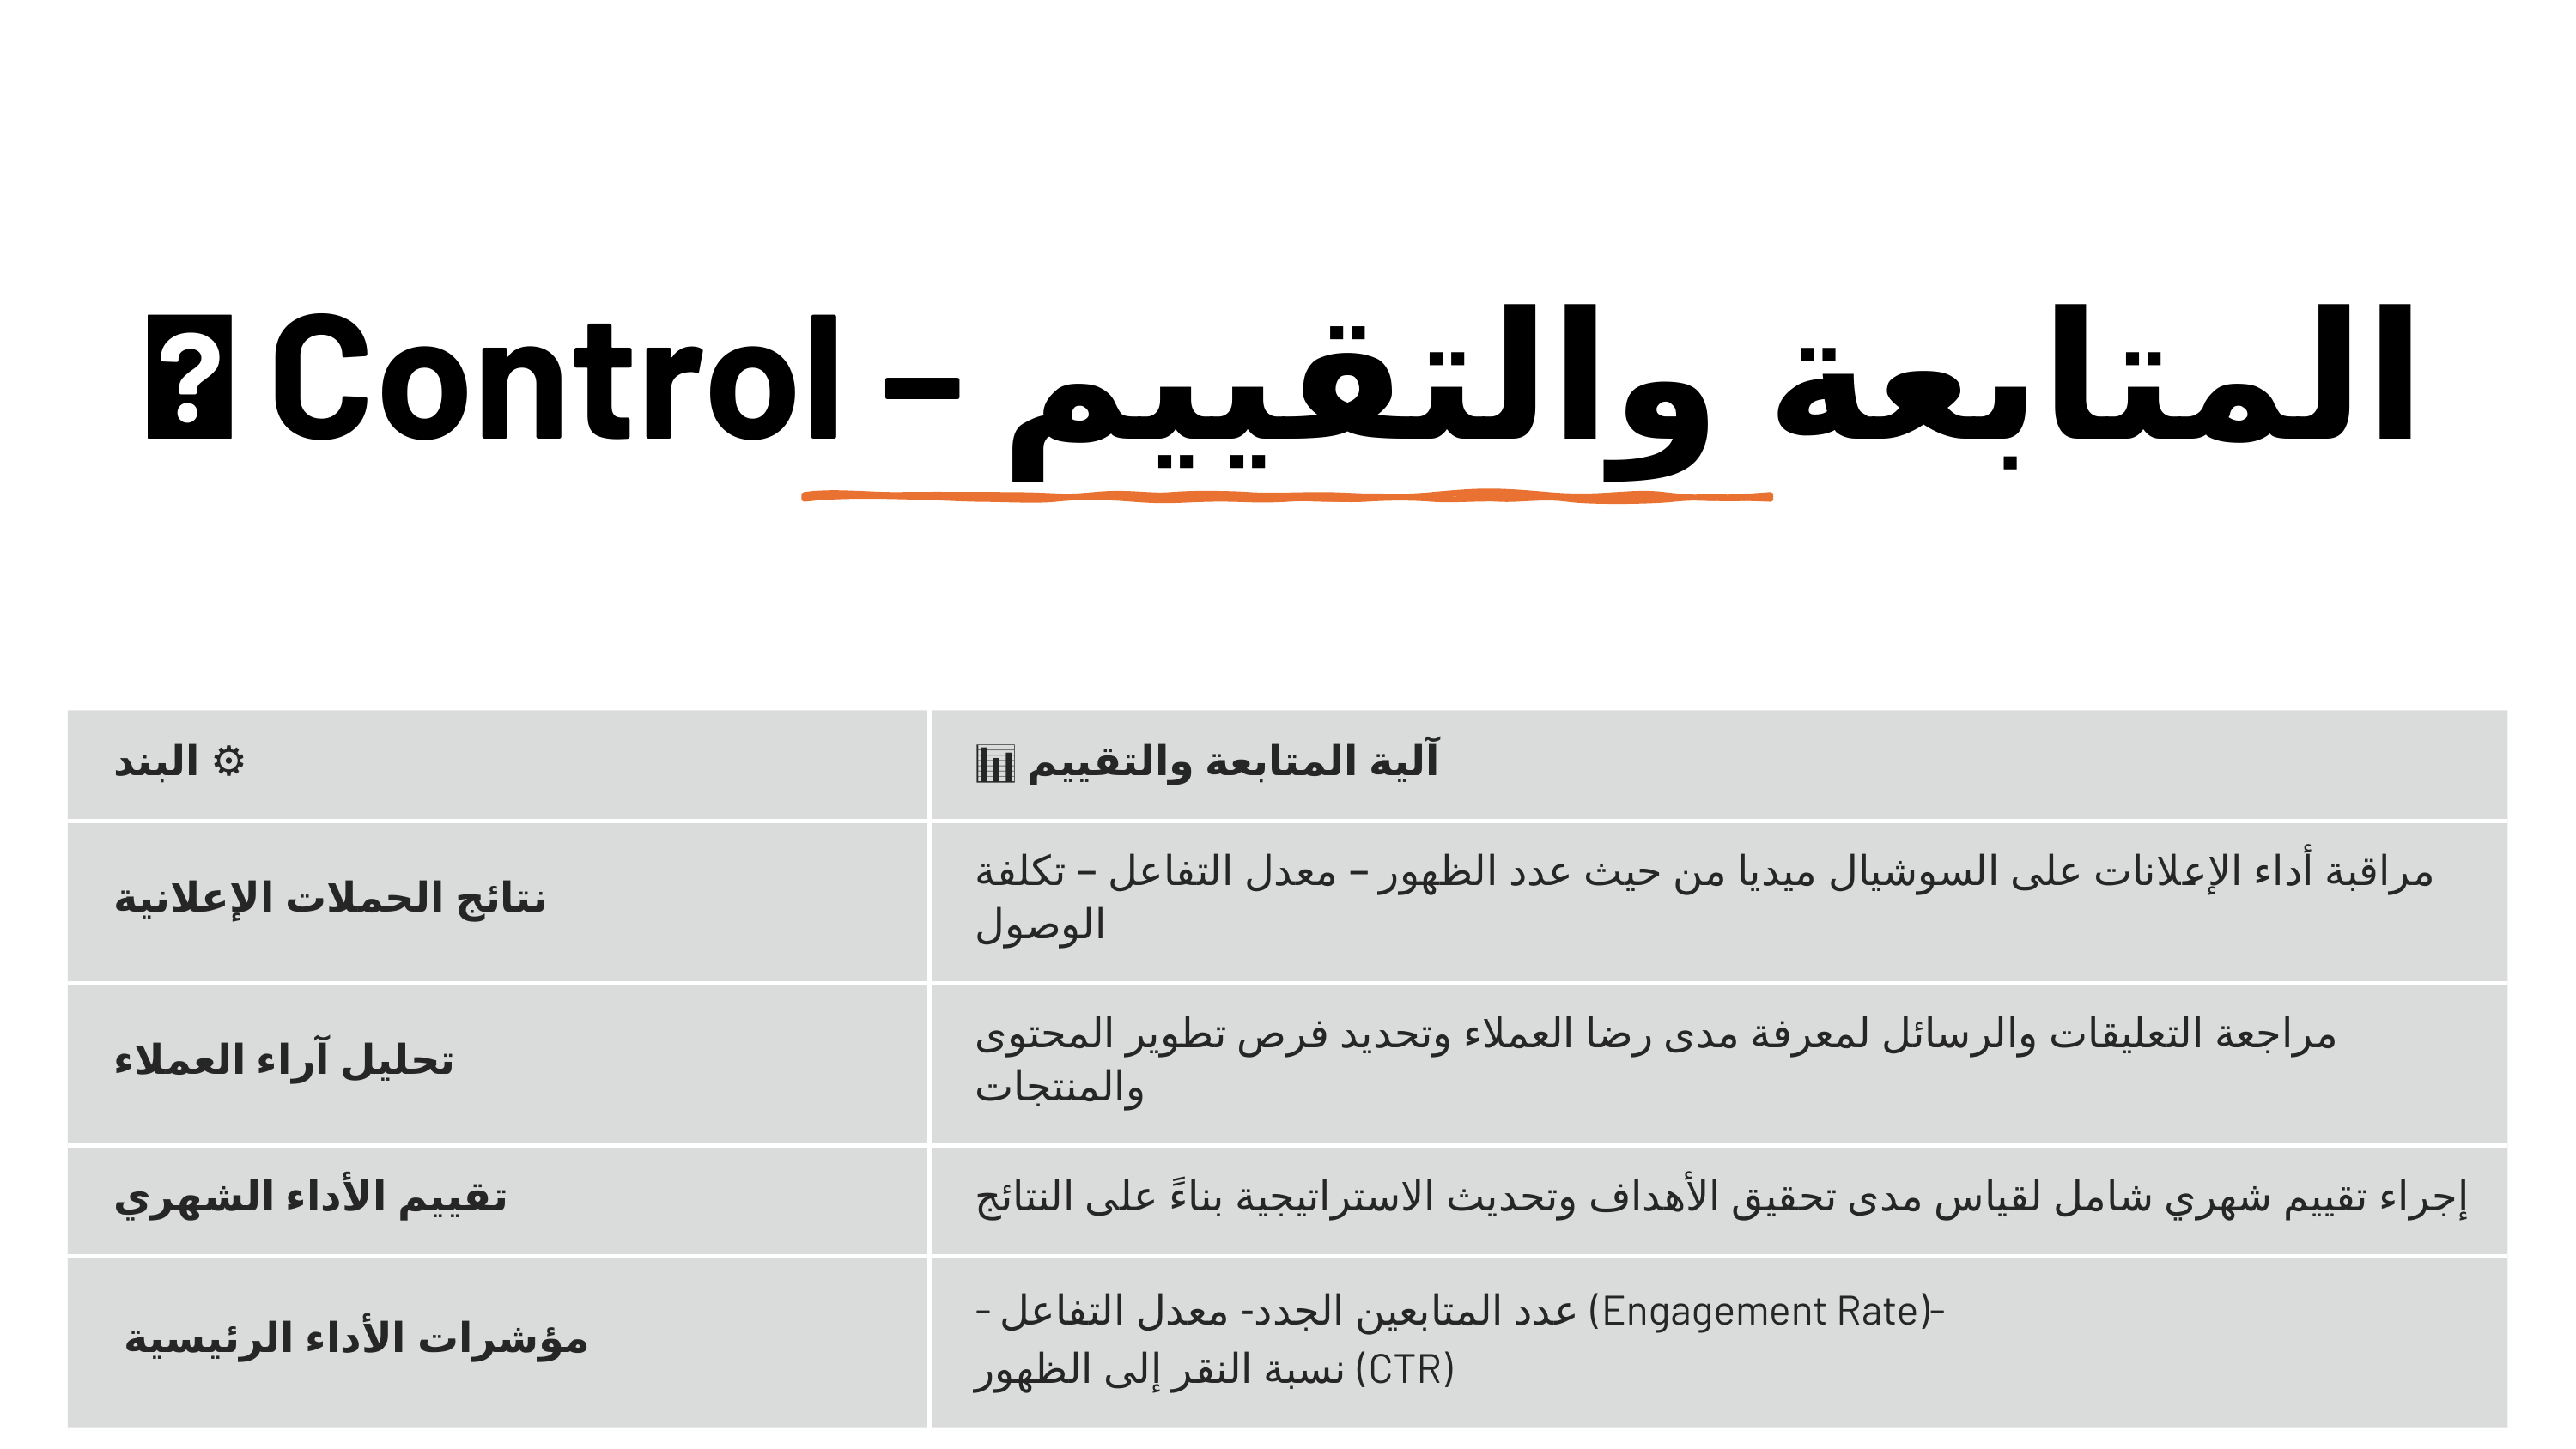

# 🧭 Control – المتابعة والتقييم

| ⚙️ البند | 📊 آلية المتابعة والتقييم |
| --- | --- |
| نتائج الحملات الإعلانية | مراقبة أداء الإعلانات على السوشيال ميديا من حيث عدد الظهور – معدل التفاعل – تكلفة الوصول |
| تحليل آراء العملاء | مراجعة التعليقات والرسائل لمعرفة مدى رضا العملاء وتحديد فرص تطوير المحتوى والمنتجات |
| تقييم الأداء الشهري | إجراء تقييم شهري شامل لقياس مدى تحقيق الأهداف وتحديث الاستراتيجية بناءً على النتائج |
| مؤشرات الأداء الرئيسية | - عدد المتابعين الجدد- معدل التفاعل (Engagement Rate)- نسبة النقر إلى الظهور (CTR) |